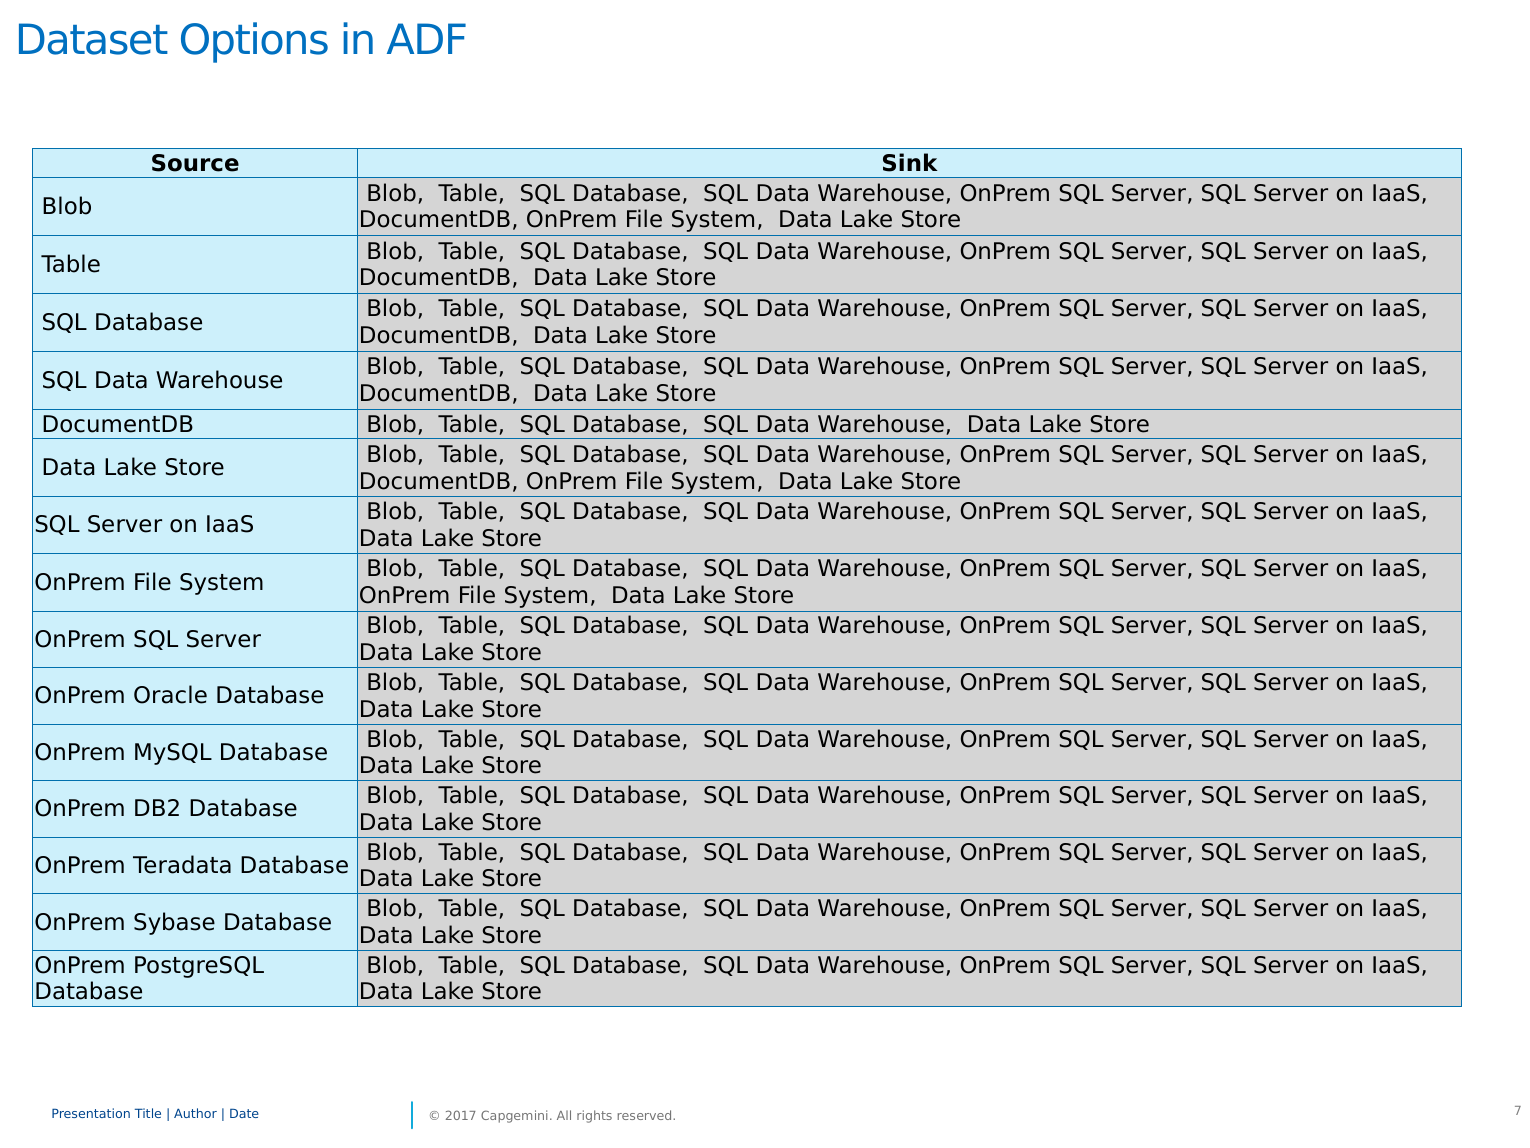

Dataset Options in ADF
| Source | Sink |
| --- | --- |
| Blob | Blob, Table, SQL Database, SQL Data Warehouse, OnPrem SQL Server, SQL Server on IaaS, DocumentDB, OnPrem File System, Data Lake Store |
| Table | Blob, Table, SQL Database, SQL Data Warehouse, OnPrem SQL Server, SQL Server on IaaS, DocumentDB, Data Lake Store |
| SQL Database | Blob, Table, SQL Database, SQL Data Warehouse, OnPrem SQL Server, SQL Server on IaaS, DocumentDB, Data Lake Store |
| SQL Data Warehouse | Blob, Table, SQL Database, SQL Data Warehouse, OnPrem SQL Server, SQL Server on IaaS, DocumentDB, Data Lake Store |
| DocumentDB | Blob, Table, SQL Database, SQL Data Warehouse, Data Lake Store |
| Data Lake Store | Blob, Table, SQL Database, SQL Data Warehouse, OnPrem SQL Server, SQL Server on IaaS, DocumentDB, OnPrem File System, Data Lake Store |
| SQL Server on IaaS | Blob, Table, SQL Database, SQL Data Warehouse, OnPrem SQL Server, SQL Server on IaaS, Data Lake Store |
| OnPrem File System | Blob, Table, SQL Database, SQL Data Warehouse, OnPrem SQL Server, SQL Server on IaaS, OnPrem File System, Data Lake Store |
| OnPrem SQL Server | Blob, Table, SQL Database, SQL Data Warehouse, OnPrem SQL Server, SQL Server on IaaS, Data Lake Store |
| OnPrem Oracle Database | Blob, Table, SQL Database, SQL Data Warehouse, OnPrem SQL Server, SQL Server on IaaS, Data Lake Store |
| OnPrem MySQL Database | Blob, Table, SQL Database, SQL Data Warehouse, OnPrem SQL Server, SQL Server on IaaS, Data Lake Store |
| OnPrem DB2 Database | Blob, Table, SQL Database, SQL Data Warehouse, OnPrem SQL Server, SQL Server on IaaS, Data Lake Store |
| OnPrem Teradata Database | Blob, Table, SQL Database, SQL Data Warehouse, OnPrem SQL Server, SQL Server on IaaS, Data Lake Store |
| OnPrem Sybase Database | Blob, Table, SQL Database, SQL Data Warehouse, OnPrem SQL Server, SQL Server on IaaS, Data Lake Store |
| OnPrem PostgreSQL Database | Blob, Table, SQL Database, SQL Data Warehouse, OnPrem SQL Server, SQL Server on IaaS, Data Lake Store |